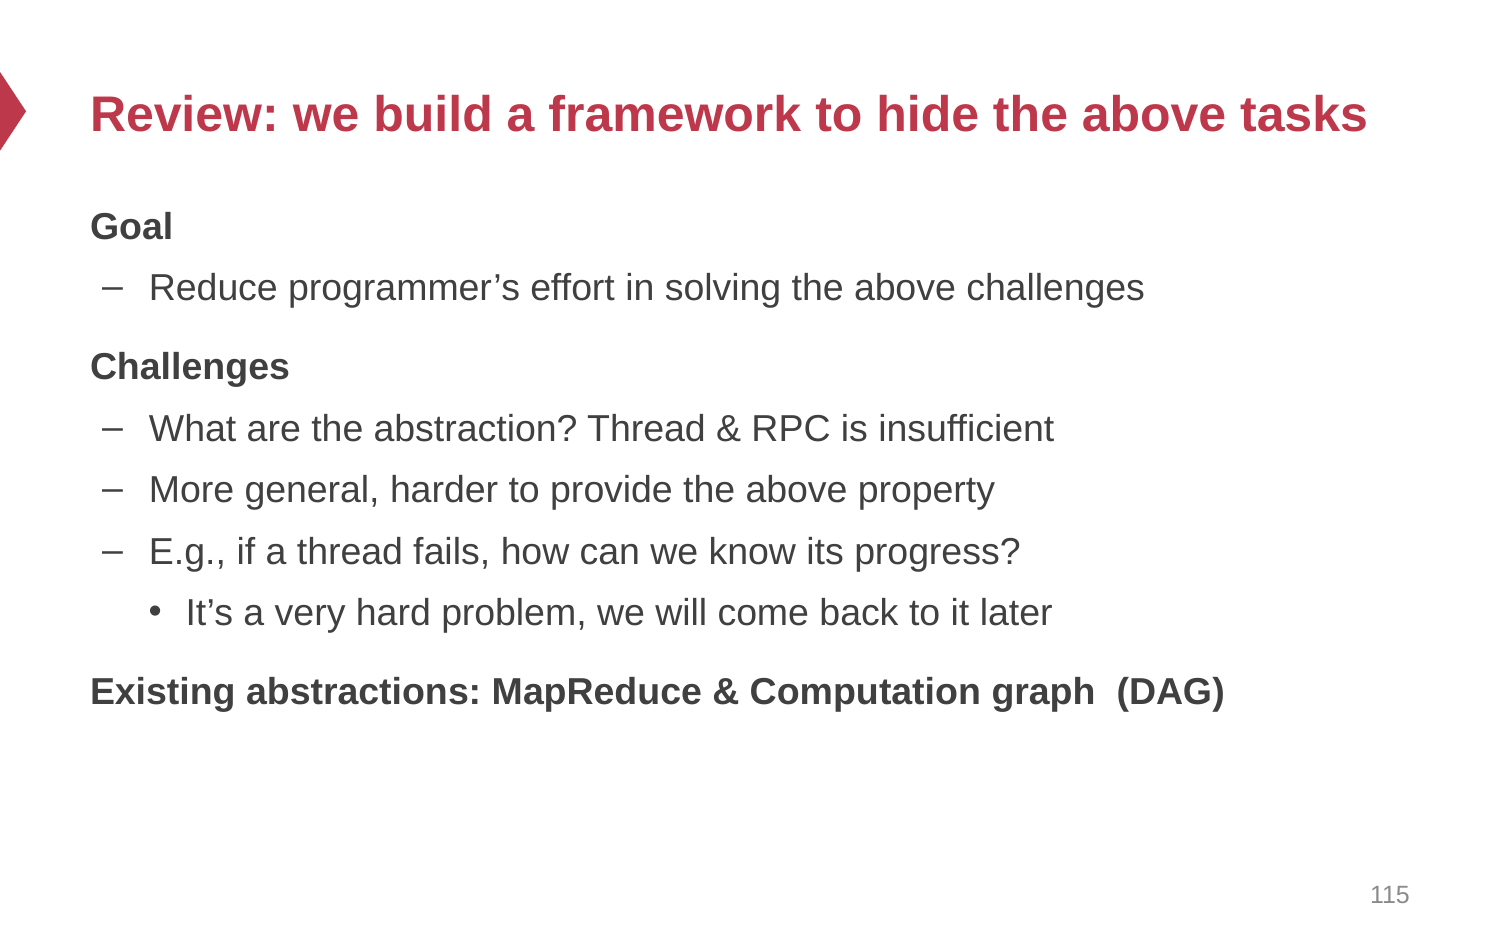

# Review: we build a framework to hide the above tasks
Goal
Reduce programmer’s effort in solving the above challenges
Challenges
What are the abstraction? Thread & RPC is insufficient
More general, harder to provide the above property
E.g., if a thread fails, how can we know its progress?
It’s a very hard problem, we will come back to it later
Existing abstractions: MapReduce & Computation graph  (DAG)
115